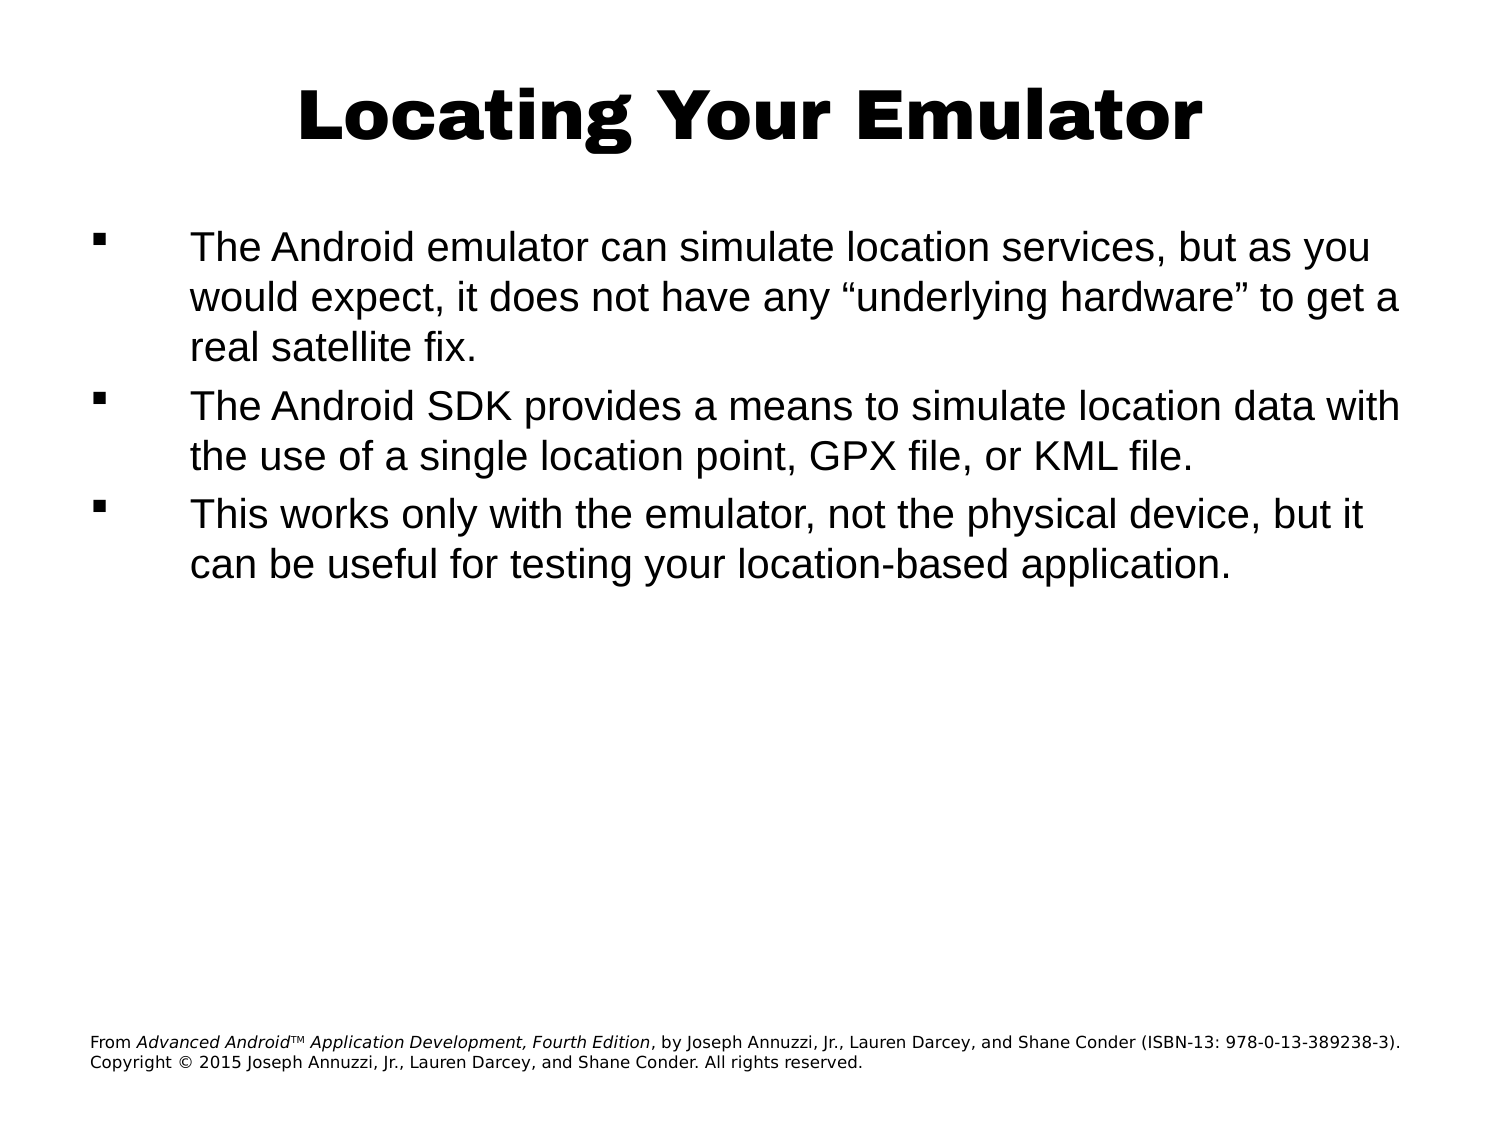

# Locating Your Emulator
The Android emulator can simulate location services, but as you would expect, it does not have any “underlying hardware” to get a real satellite fix.
The Android SDK provides a means to simulate location data with the use of a single location point, GPX file, or KML file.
This works only with the emulator, not the physical device, but it can be useful for testing your location-based application.
From Advanced AndroidTM Application Development, Fourth Edition, by Joseph Annuzzi, Jr., Lauren Darcey, and Shane Conder (ISBN-13: 978-0-13-389238-3). Copyright © 2015 Joseph Annuzzi, Jr., Lauren Darcey, and Shane Conder. All rights reserved.